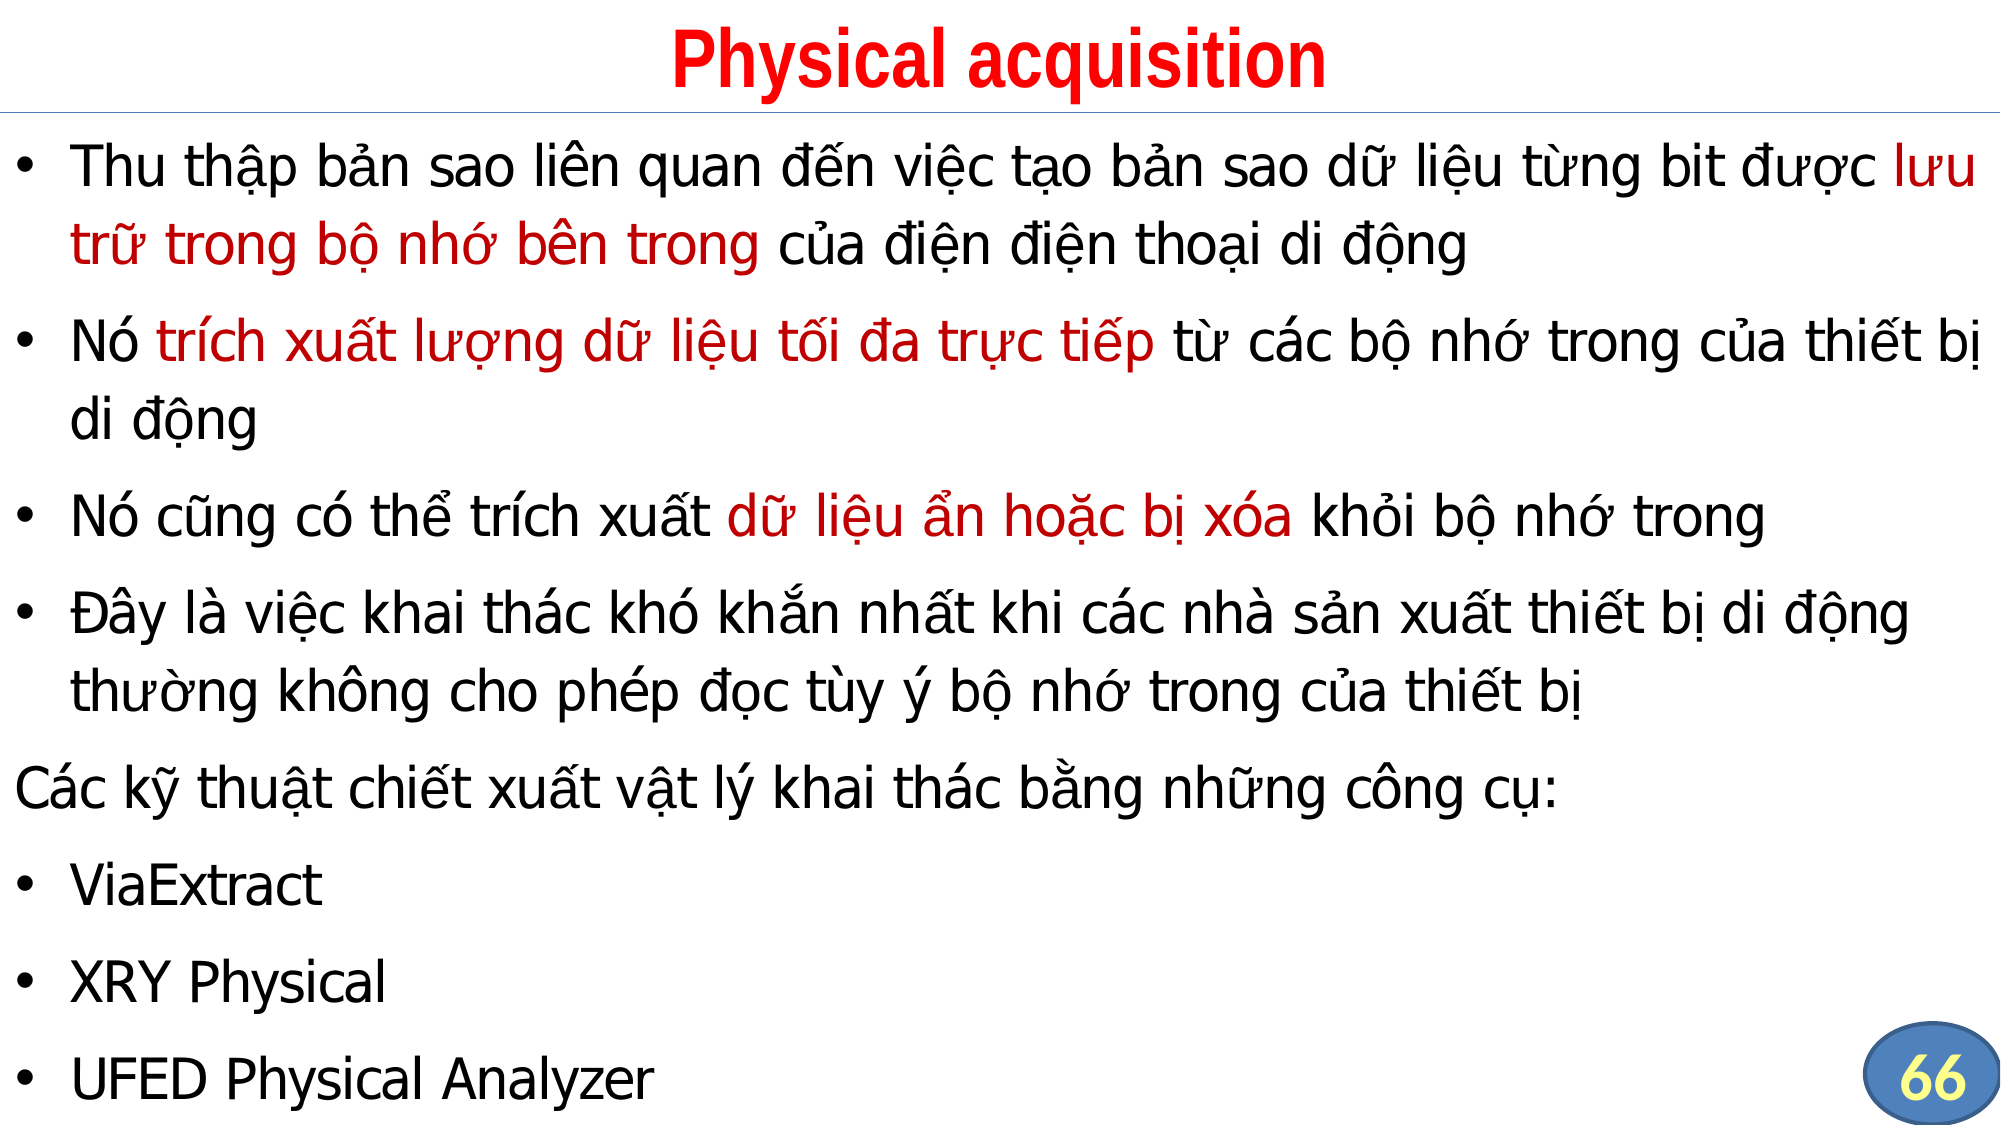

# Physical acquisition
Thu thập bản sao liên quan đến việc tạo bản sao dữ liệu từng bit được lưu trữ trong bộ nhớ bên trong của điện điện thoại di động
Nó trích xuất lượng dữ liệu tối đa trực tiếp từ các bộ nhớ trong của thiết bị di động
Nó cũng có thể trích xuất dữ liệu ẩn hoặc bị xóa khỏi bộ nhớ trong
Đây là việc khai thác khó khắn nhất khi các nhà sản xuất thiết bị di động thường không cho phép đọc tùy ý bộ nhớ trong của thiết bị
Các kỹ thuật chiết xuất vật lý khai thác bằng những công cụ:
ViaExtract
XRY Physical
UFED Physical Analyzer
66